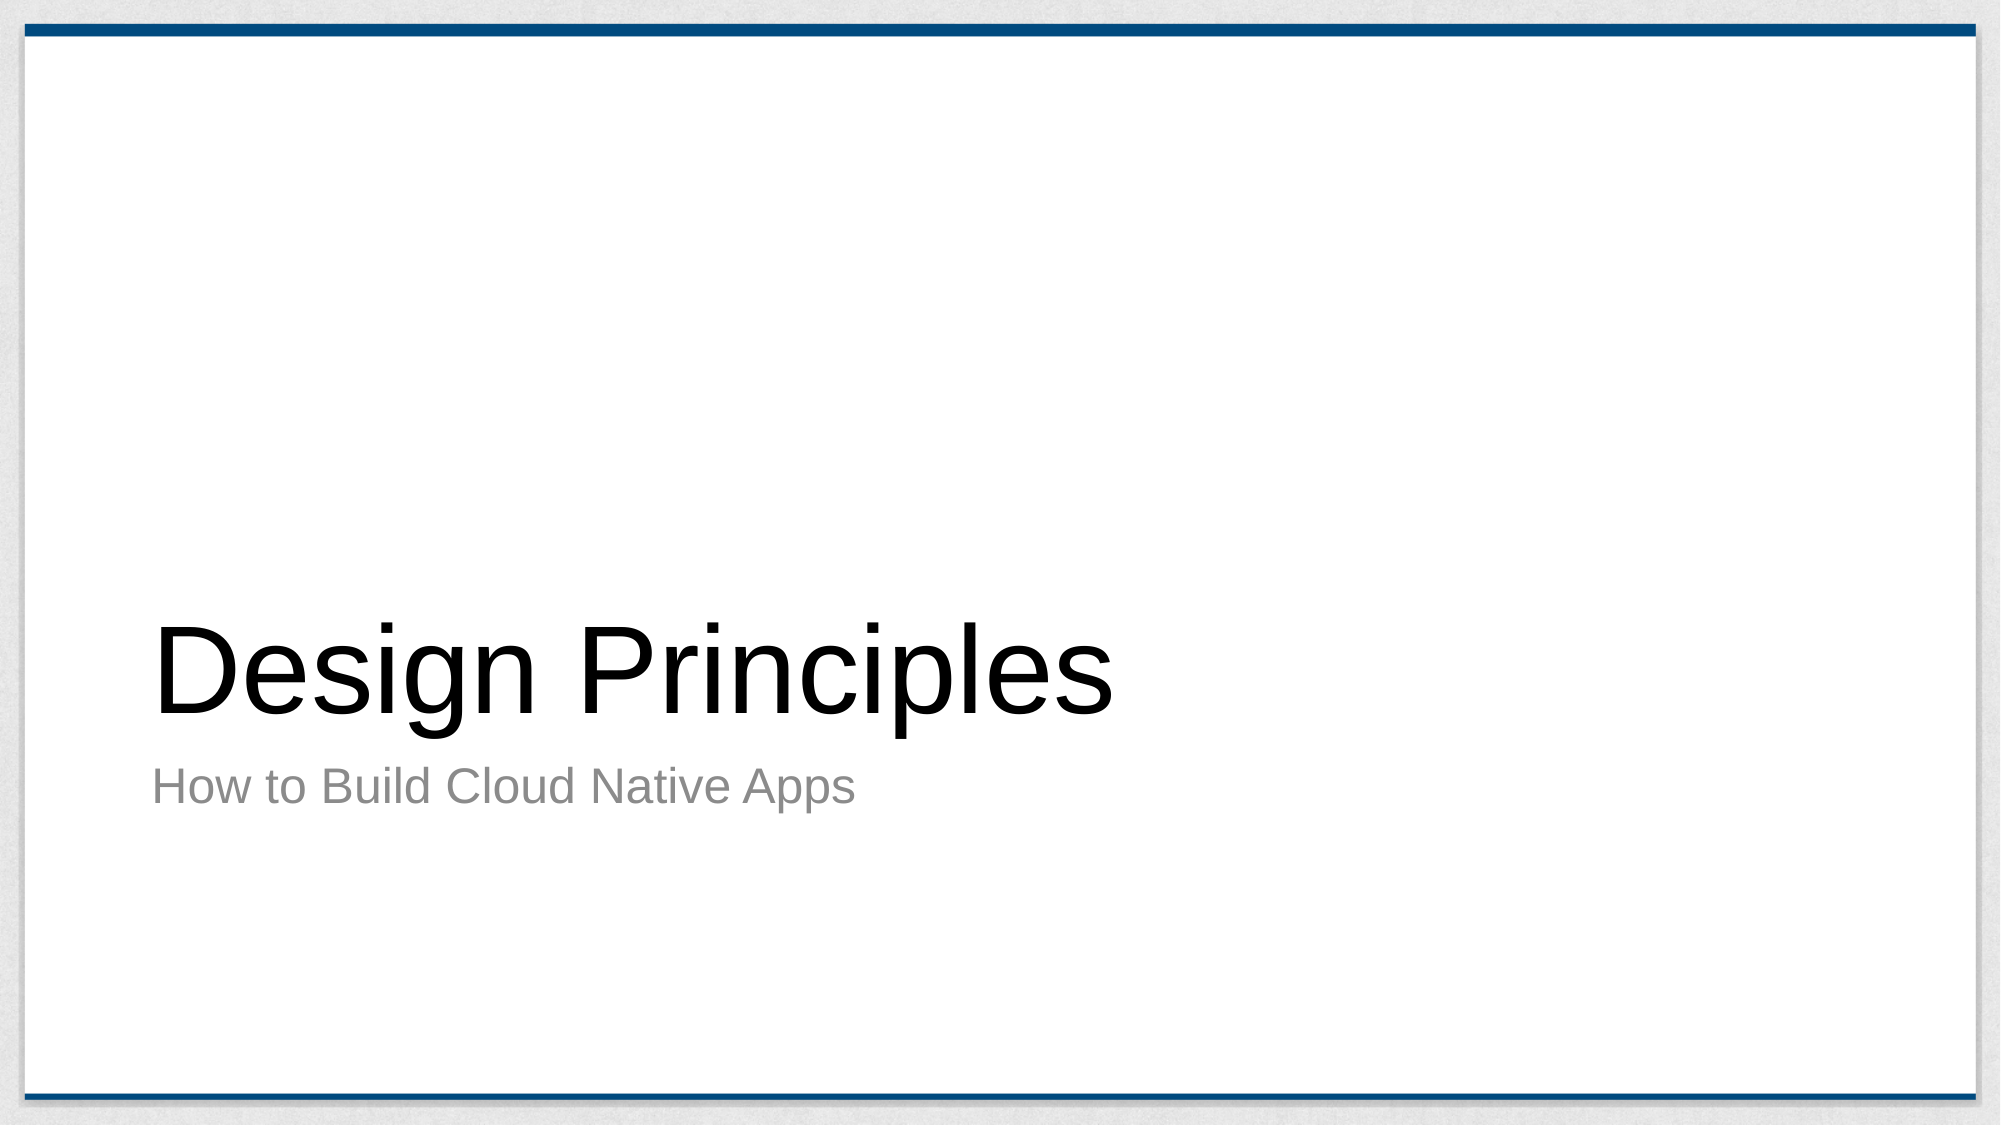

# Design Principles
How to Build Cloud Native Apps